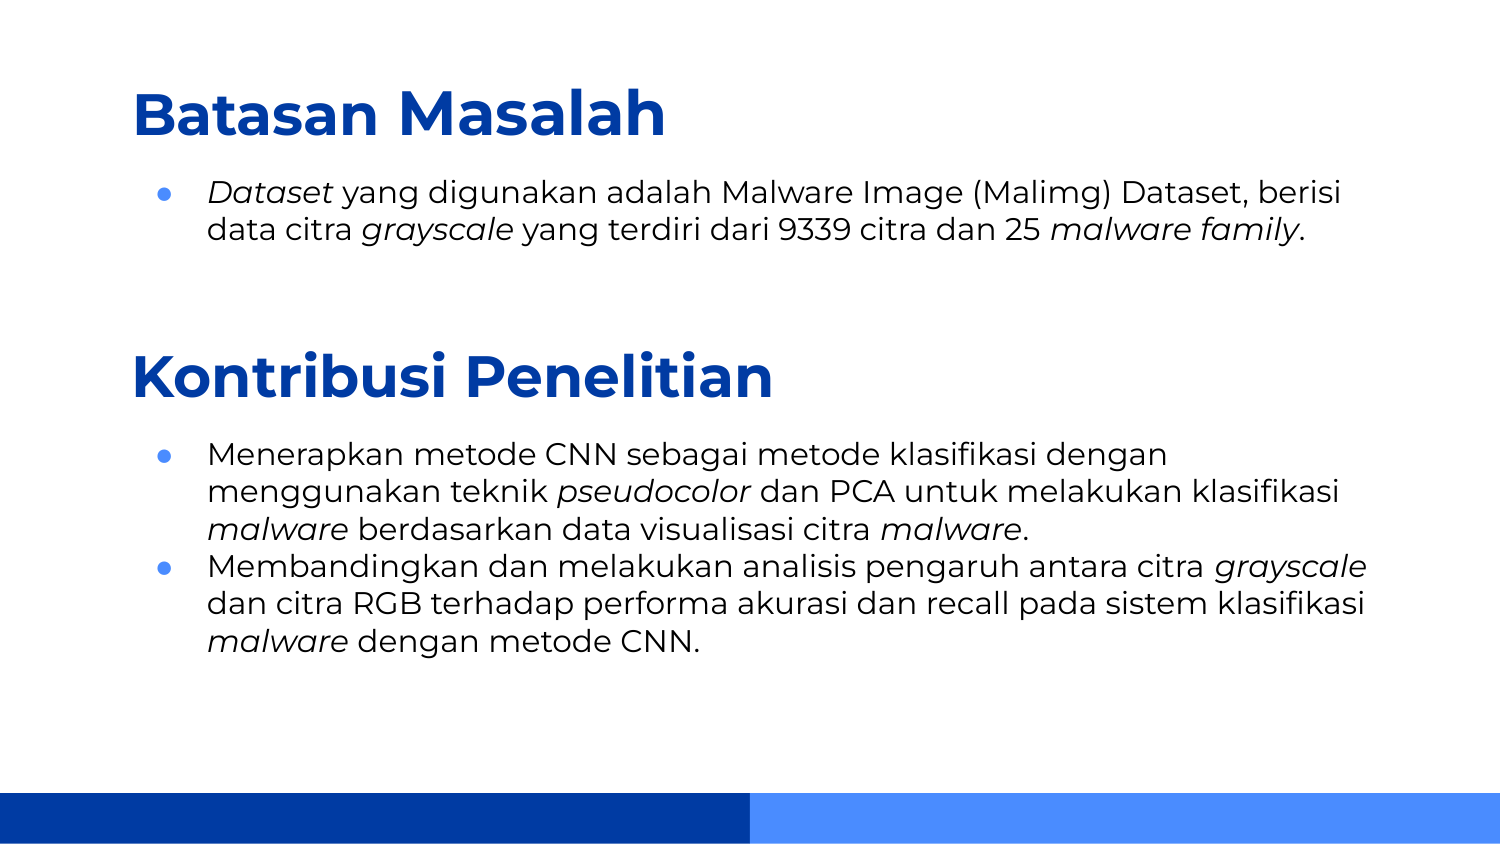

# Batasan Masalah
Dataset yang digunakan adalah Malware Image (Malimg) Dataset, berisi data citra grayscale yang terdiri dari 9339 citra dan 25 malware family.
Kontribusi Penelitian
Menerapkan metode CNN sebagai metode klasifikasi dengan menggunakan teknik pseudocolor dan PCA untuk melakukan klasifikasi malware berdasarkan data visualisasi citra malware.
Membandingkan dan melakukan analisis pengaruh antara citra grayscale dan citra RGB terhadap performa akurasi dan recall pada sistem klasifikasi malware dengan metode CNN.